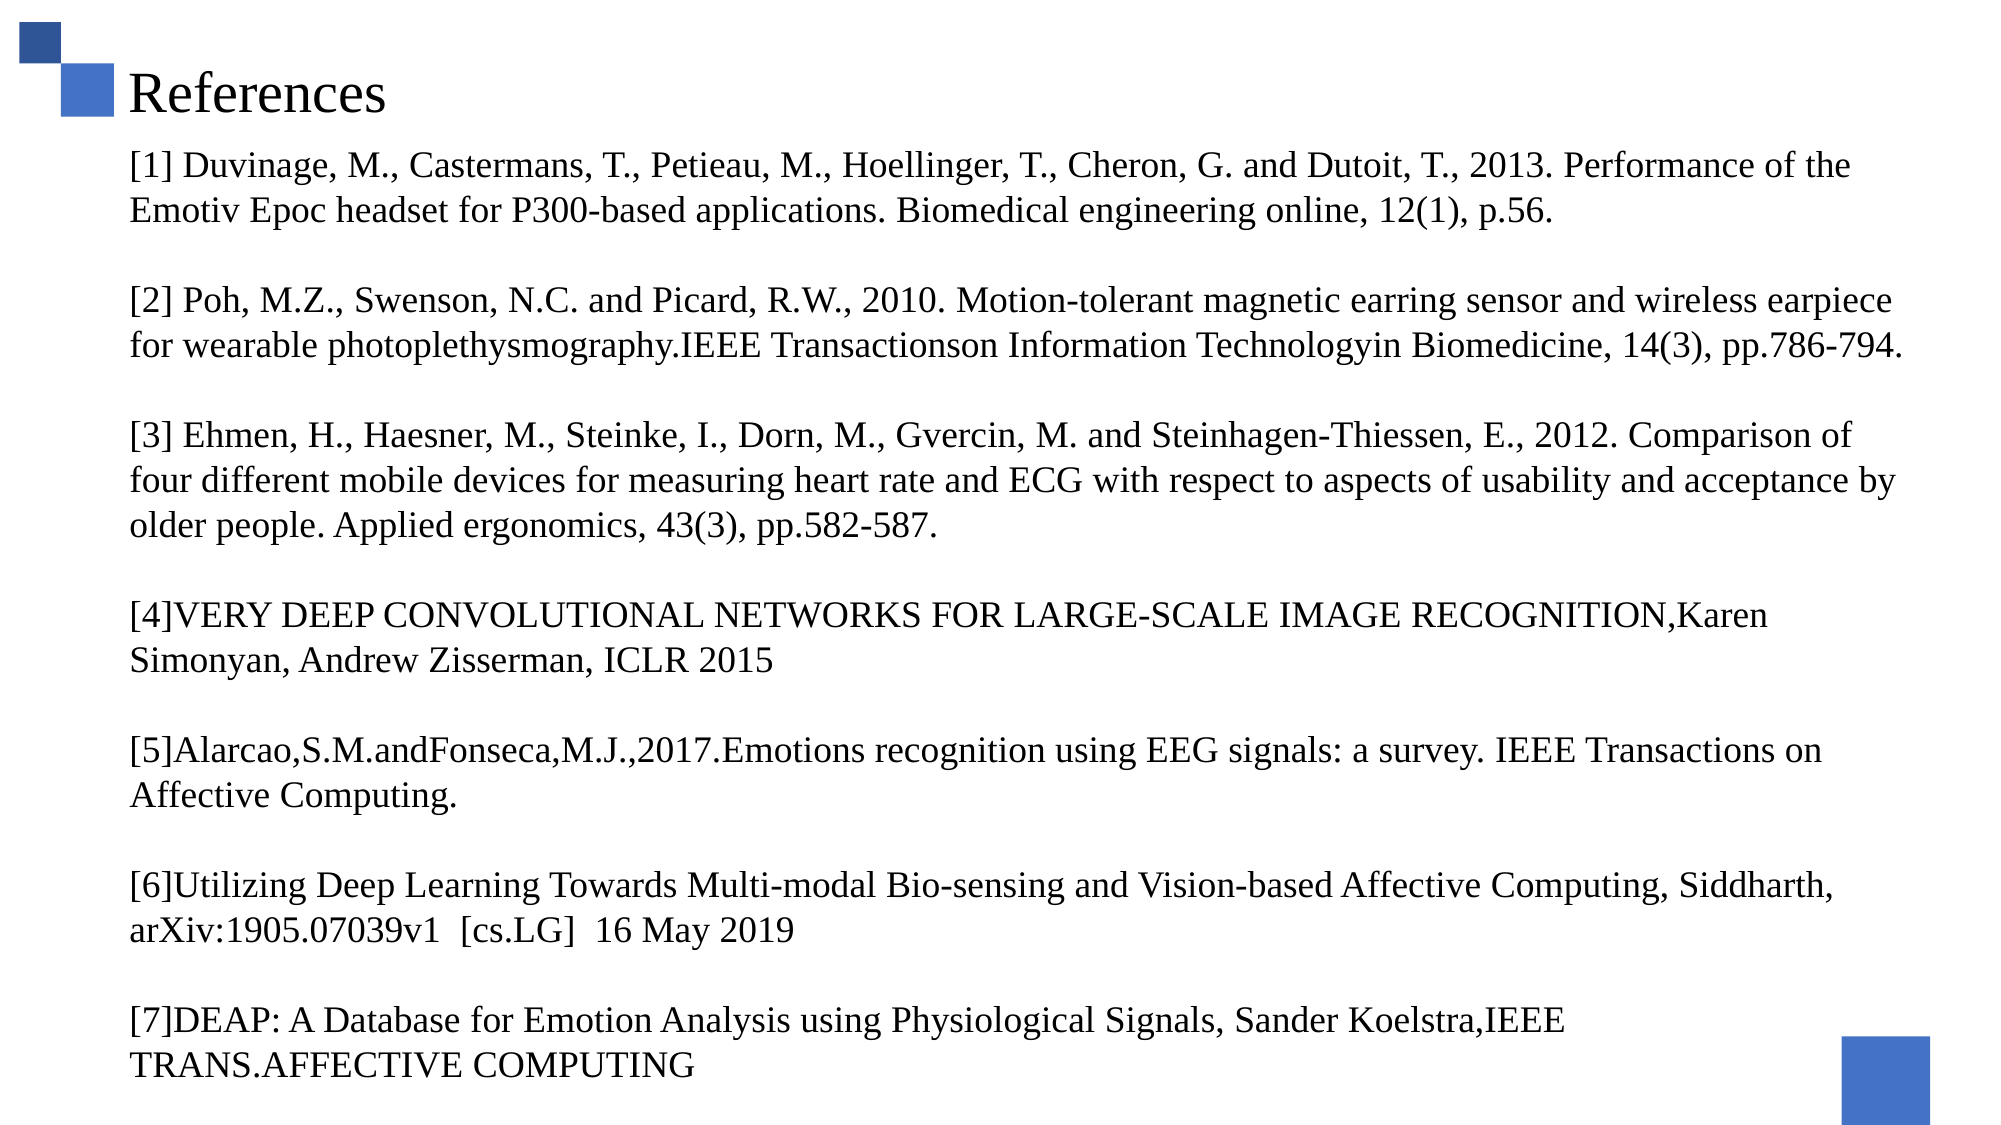

References
[1] Duvinage, M., Castermans, T., Petieau, M., Hoellinger, T., Cheron, G. and Dutoit, T., 2013. Performance of the Emotiv Epoc headset for P300-based applications. Biomedical engineering online, 12(1), p.56.

[2] Poh, M.Z., Swenson, N.C. and Picard, R.W., 2010. Motion-tolerant magnetic earring sensor and wireless earpiece for wearable photoplethysmography.IEEE Transactionson Information Technologyin Biomedicine, 14(3), pp.786-794.

[3] Ehmen, H., Haesner, M., Steinke, I., Dorn, M., Gvercin, M. and Steinhagen-Thiessen, E., 2012. Comparison of four different mobile devices for measuring heart rate and ECG with respect to aspects of usability and acceptance by older people. Applied ergonomics, 43(3), pp.582-587.

[4]VERY DEEP CONVOLUTIONAL NETWORKS FOR LARGE-SCALE IMAGE RECOGNITION,Karen Simonyan, Andrew Zisserman, ICLR 2015

[5]Alarcao,S.M.andFonseca,M.J.,2017.Emotions recognition using EEG signals: a survey. IEEE Transactions on Affective Computing.

[6]Utilizing Deep Learning Towards Multi-modal Bio-sensing and Vision-based Affective Computing, Siddharth, arXiv:1905.07039v1  [cs.LG]  16 May 2019

[7]DEAP: A Database for Emotion Analysis using Physiological Signals, Sander Koelstra,IEEE TRANS.AFFECTIVE COMPUTING
32